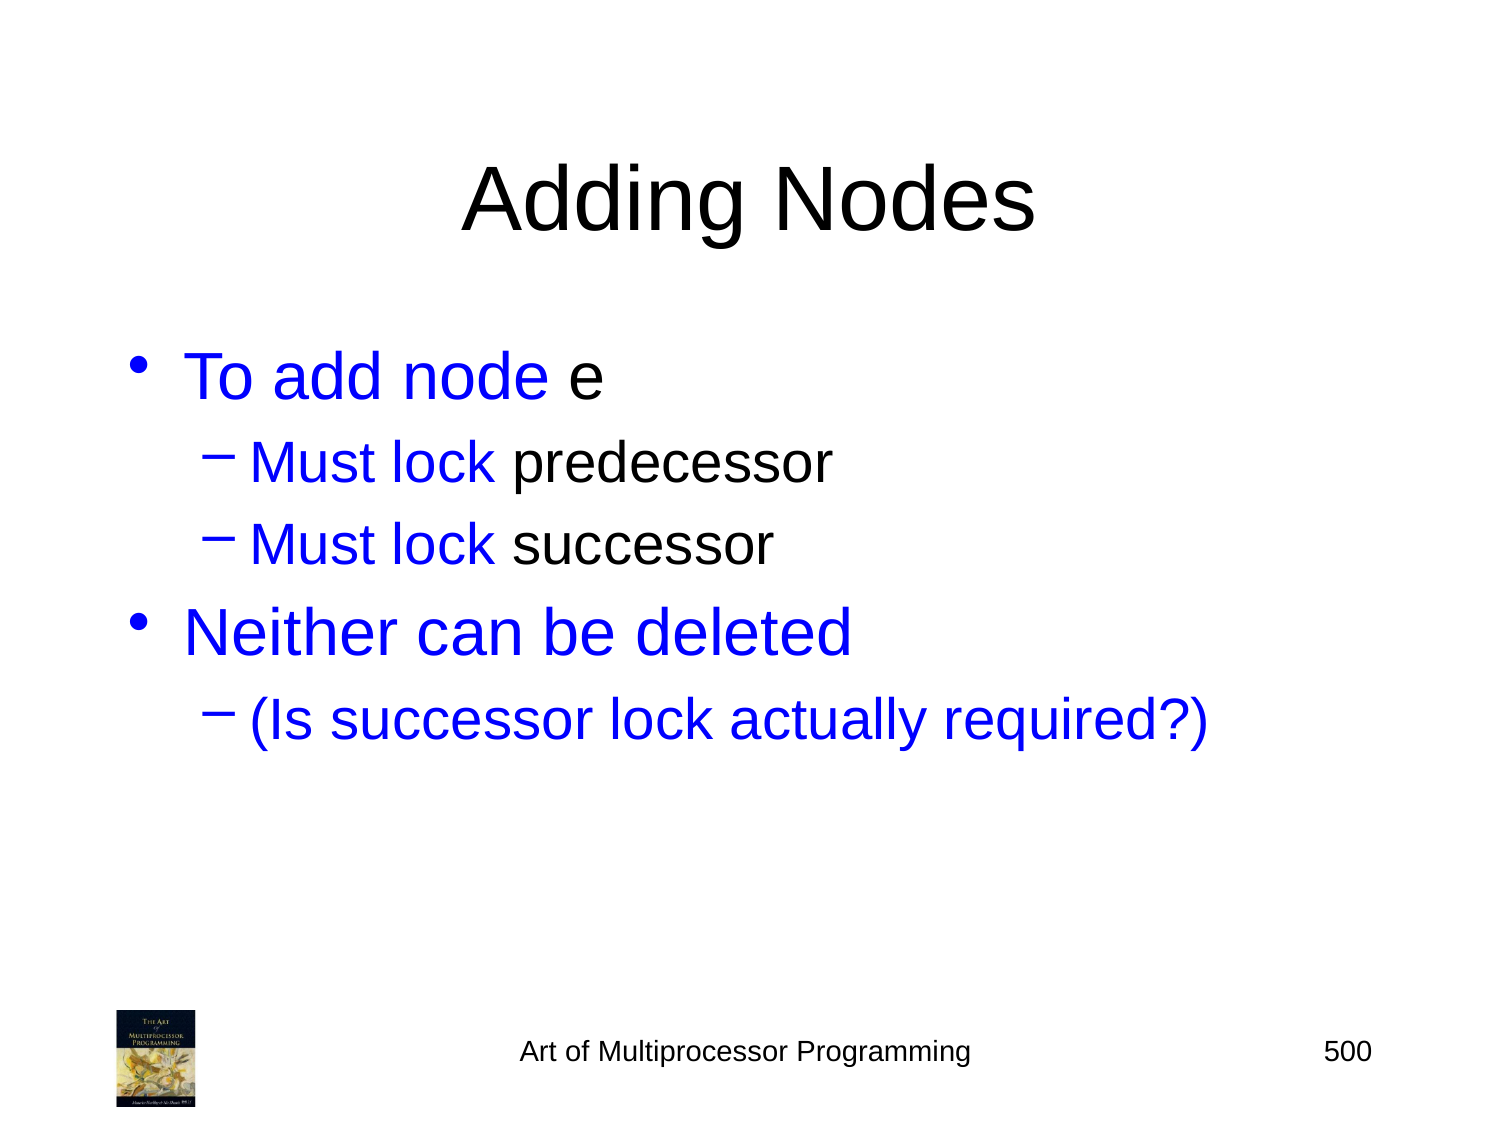

# Adding Nodes
To add node e
Must lock predecessor
Must lock successor
Neither can be deleted
(Is successor lock actually required?)
Art of Multiprocessor Programming
500